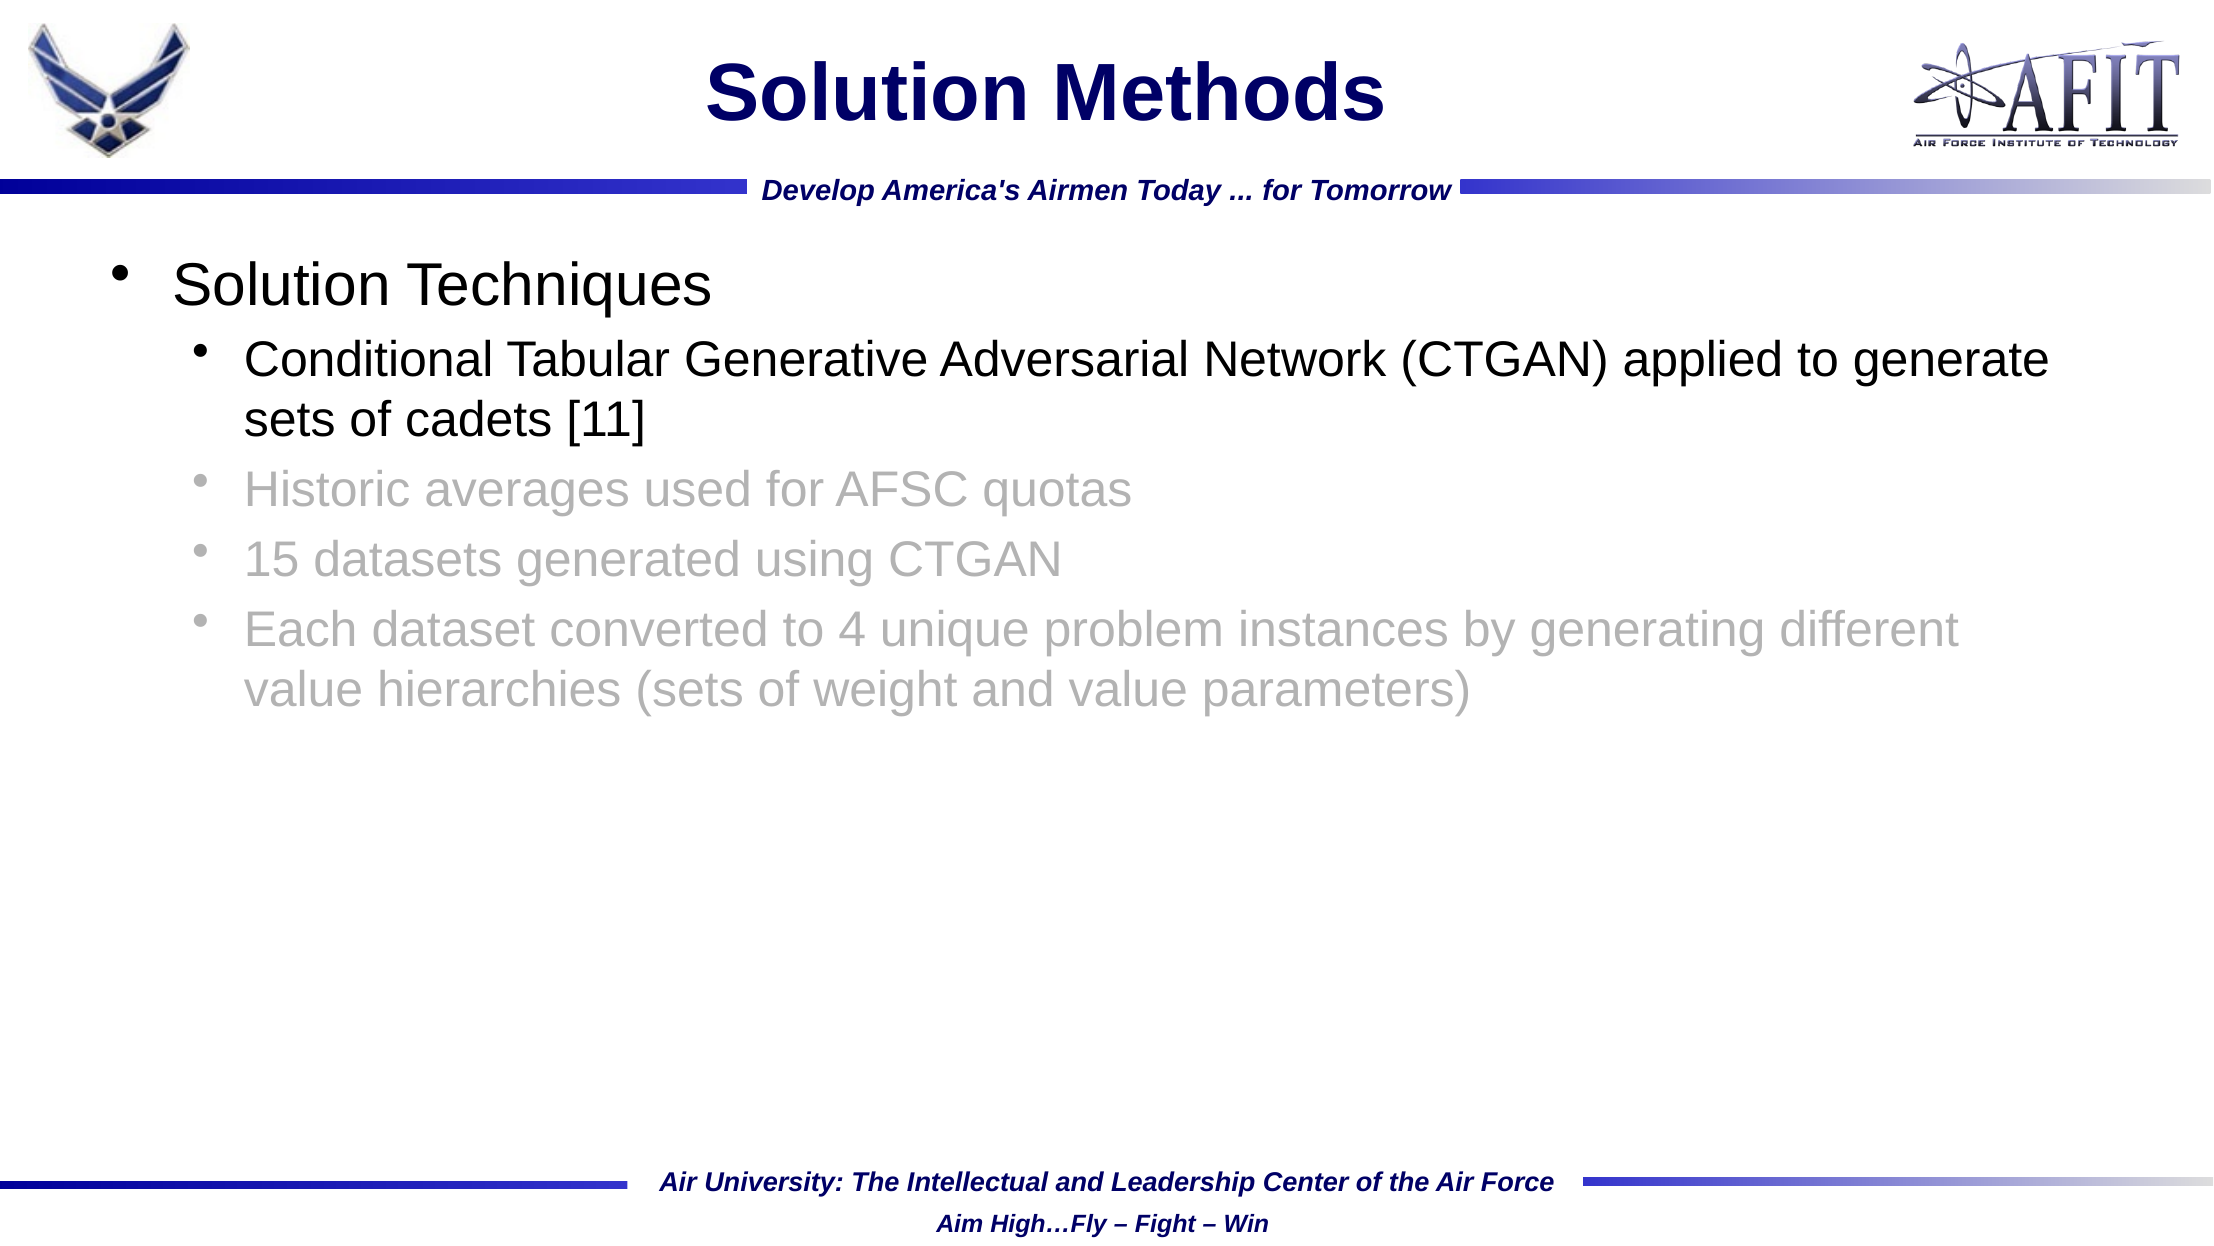

# Solution Methods

Solution Techniques
Conditional Tabular Generative Adversarial Network (CTGAN) applied to generate sets of cadets [11]
Historic averages used for AFSC quotas
15 datasets generated using CTGAN
Each dataset converted to 4 unique problem instances by generating different value hierarchies (sets of weight and value parameters)